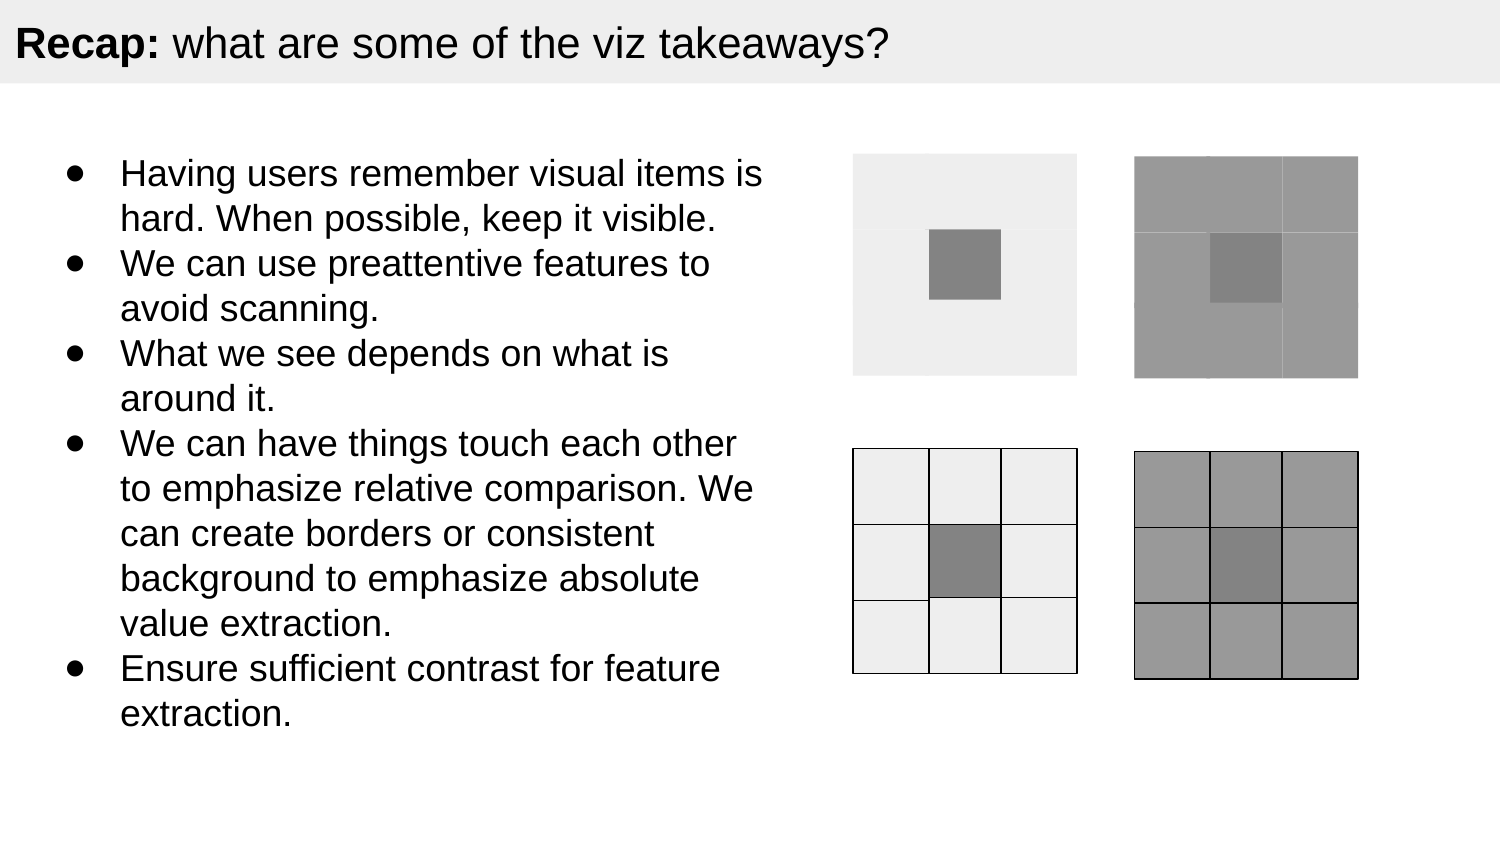

Recap: what are some of the viz takeaways?

Having users remember visual items is hard. When possible, keep it visible.
We can use preattentive features to avoid scanning.
What we see depends on what is around it.
We can have things touch each other to emphasize relative comparison. We can create borders or consistent background to emphasize absolute value extraction.
Ensure sufficient contrast for feature extraction.